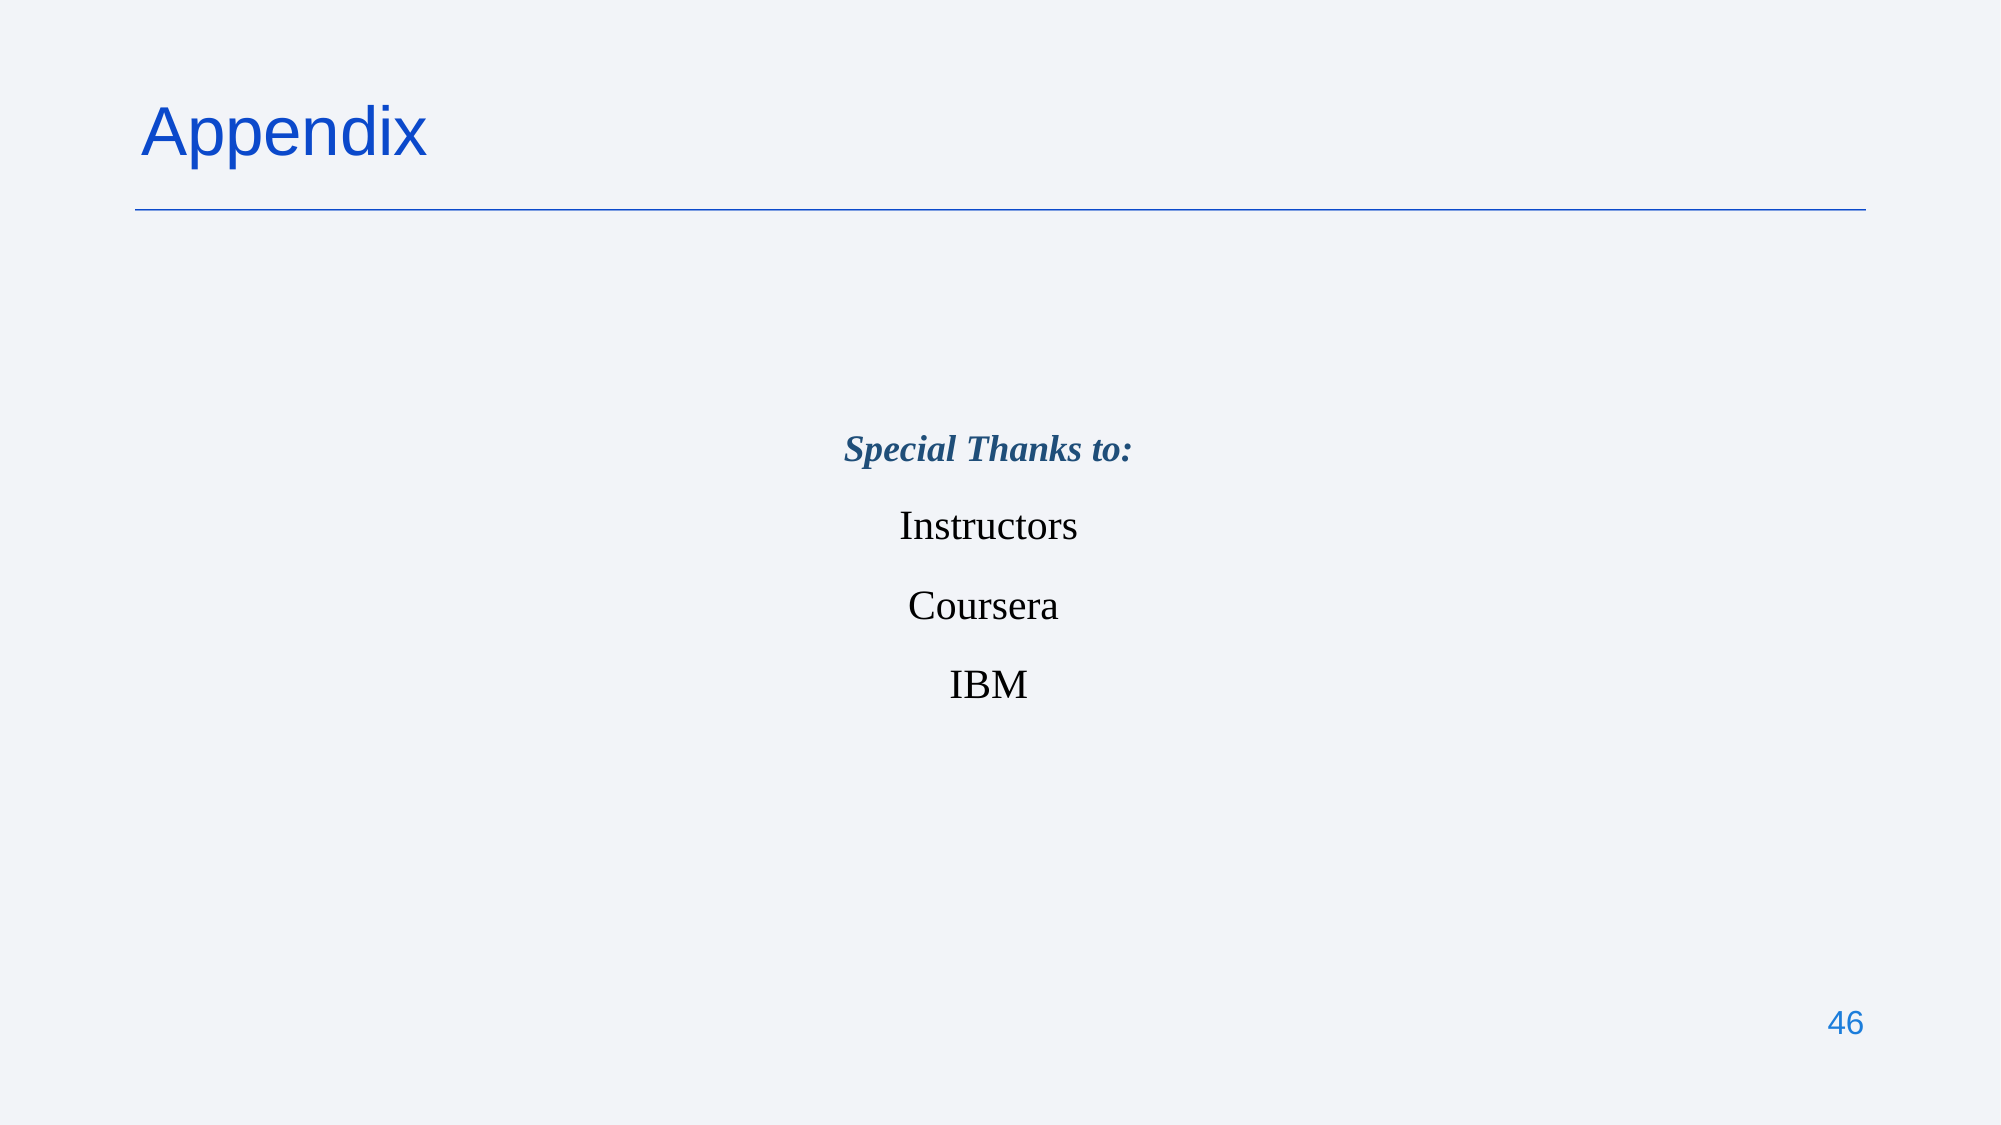

Appendix

Special Thanks to:
 Instructors
Coursera
IBM
46